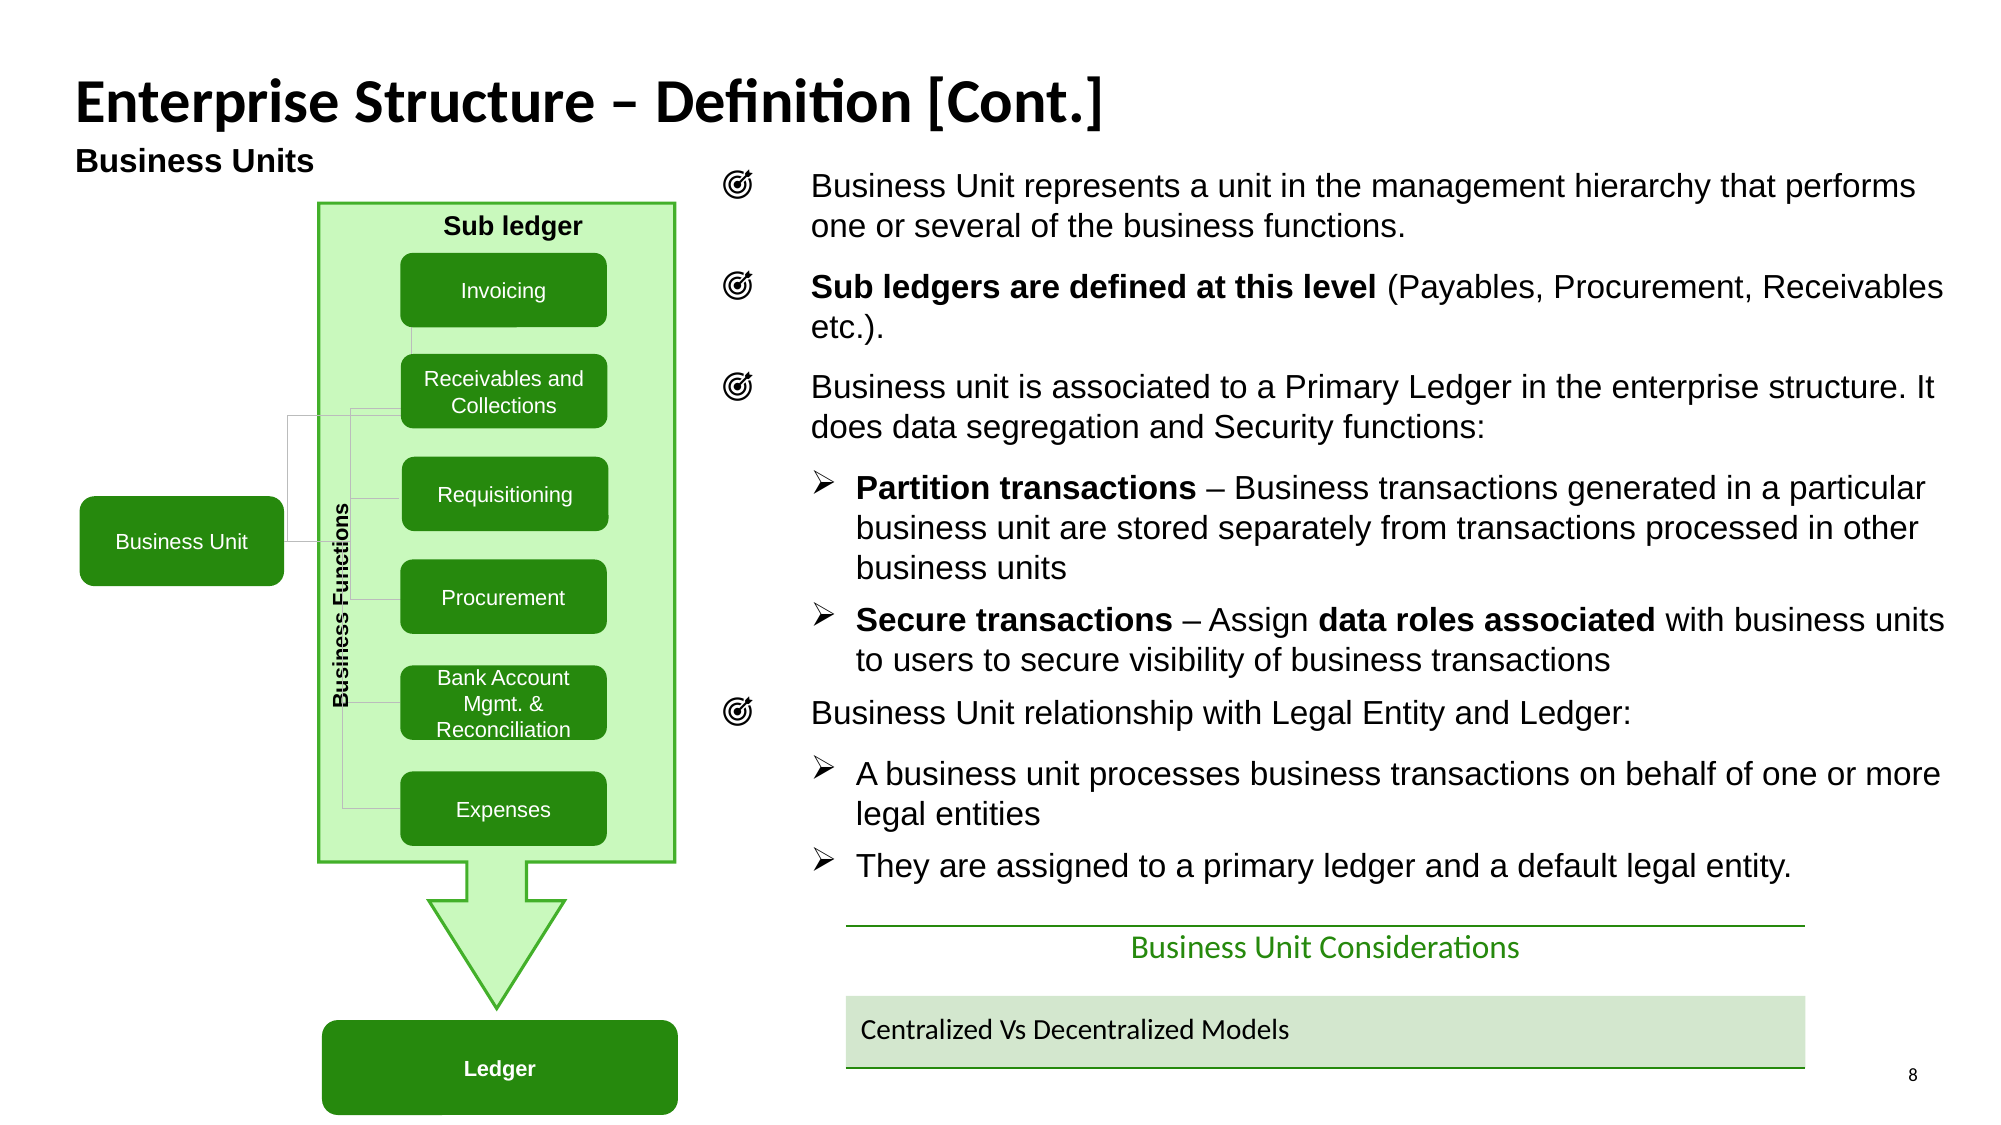

Enterprise Structure – Definition [Cont.]
# Business Units
Business Unit represents a unit in the management hierarchy that performs one or several of the business functions.
Sub ledgers are defined at this level (Payables, Procurement, Receivables etc.).
Business unit is associated to a Primary Ledger in the enterprise structure. It does data segregation and Security functions:
Partition transactions – Business transactions generated in a particular business unit are stored separately from transactions processed in other business units
Secure transactions – Assign data roles associated with business units to users to secure visibility of business transactions
Business Unit relationship with Legal Entity and Ledger:
A business unit processes business transactions on behalf of one or more legal entities
They are assigned to a primary ledger and a default legal entity.
Sub ledger

Invoicing
Receivables and Collections
Requisitioning
Business Unit
Business Functions
Procurement
Bank Account Mgmt. & Reconciliation
Expenses
| Business Unit Considerations |
| --- |
| Centralized Vs Decentralized Models |
Ledger